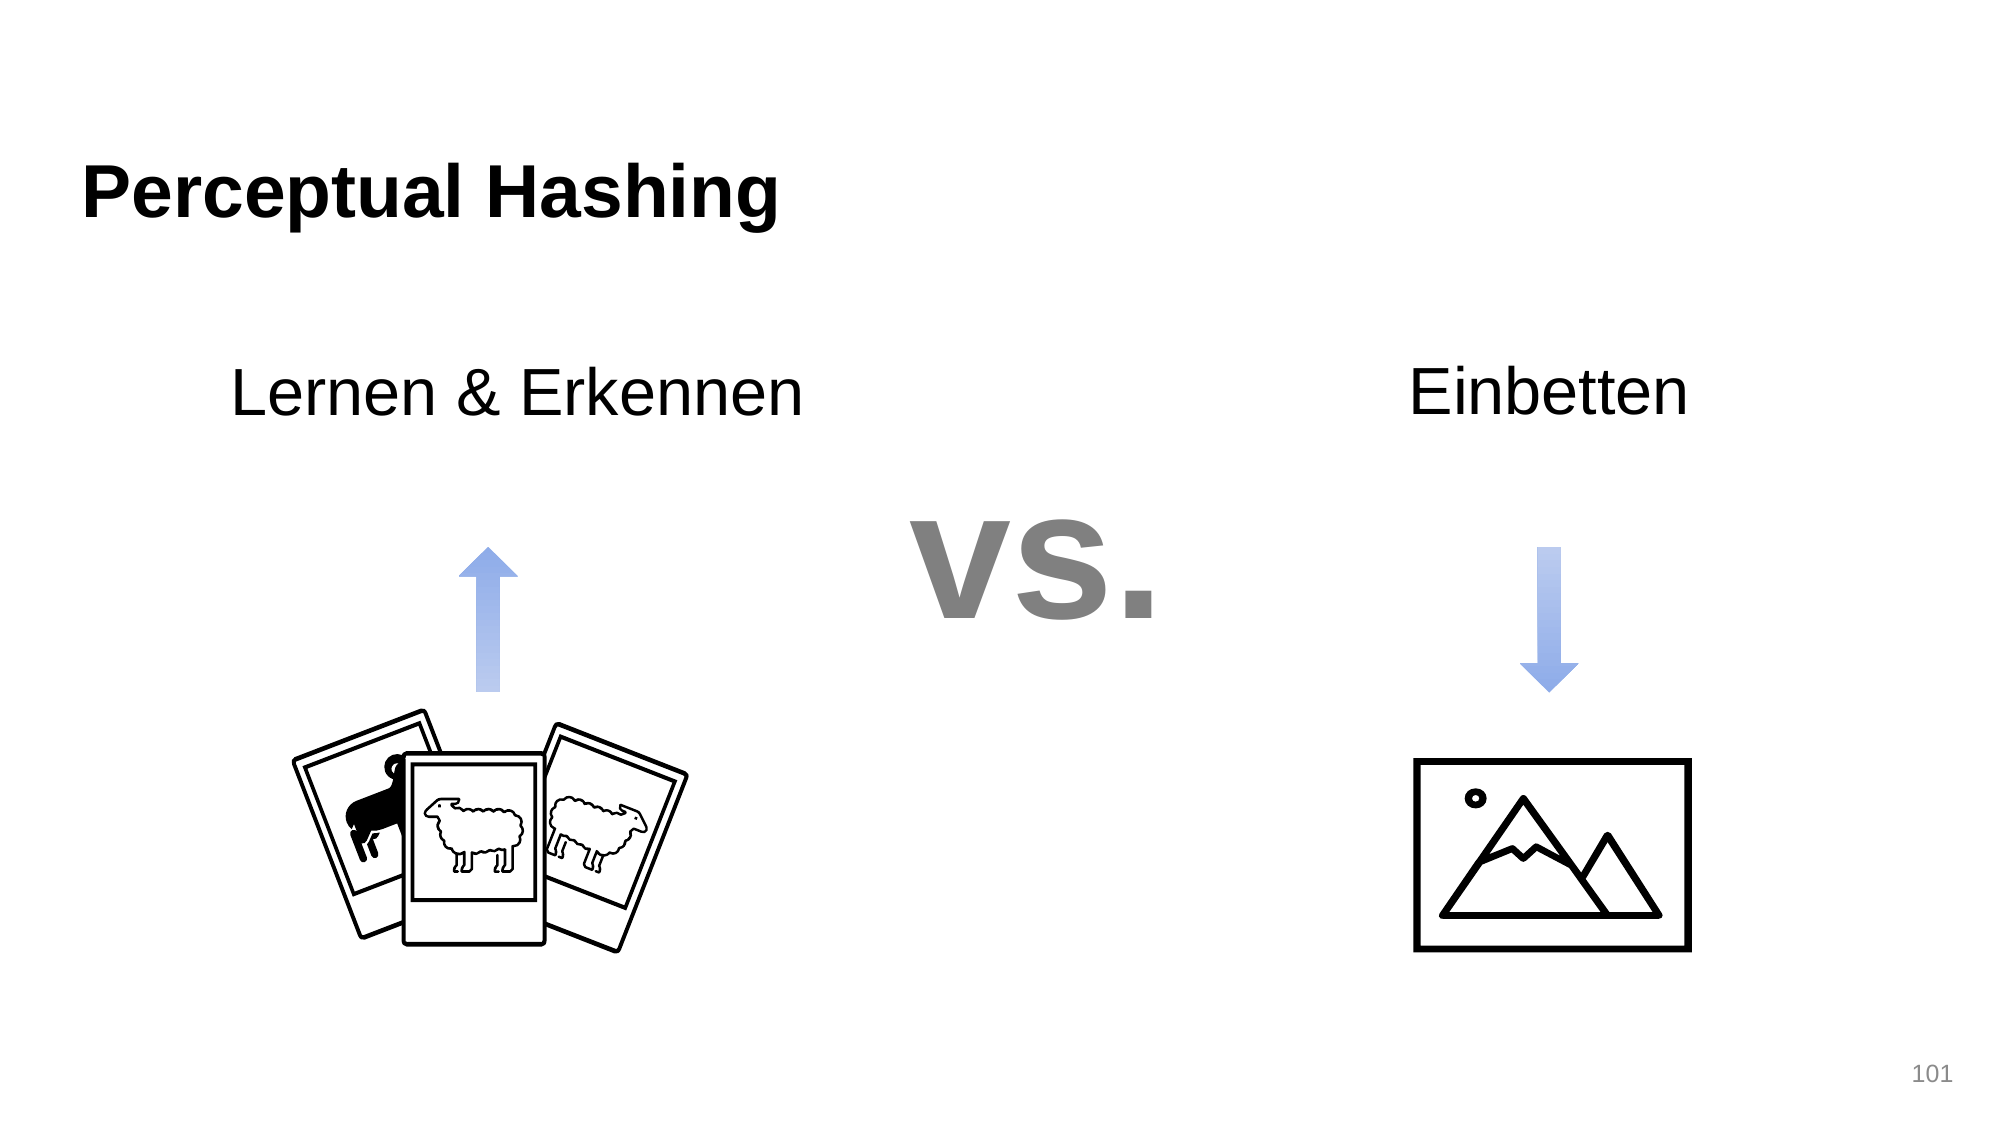

Perceptual Hashing
Einbetten
Lernen & Erkennen
vs.

101